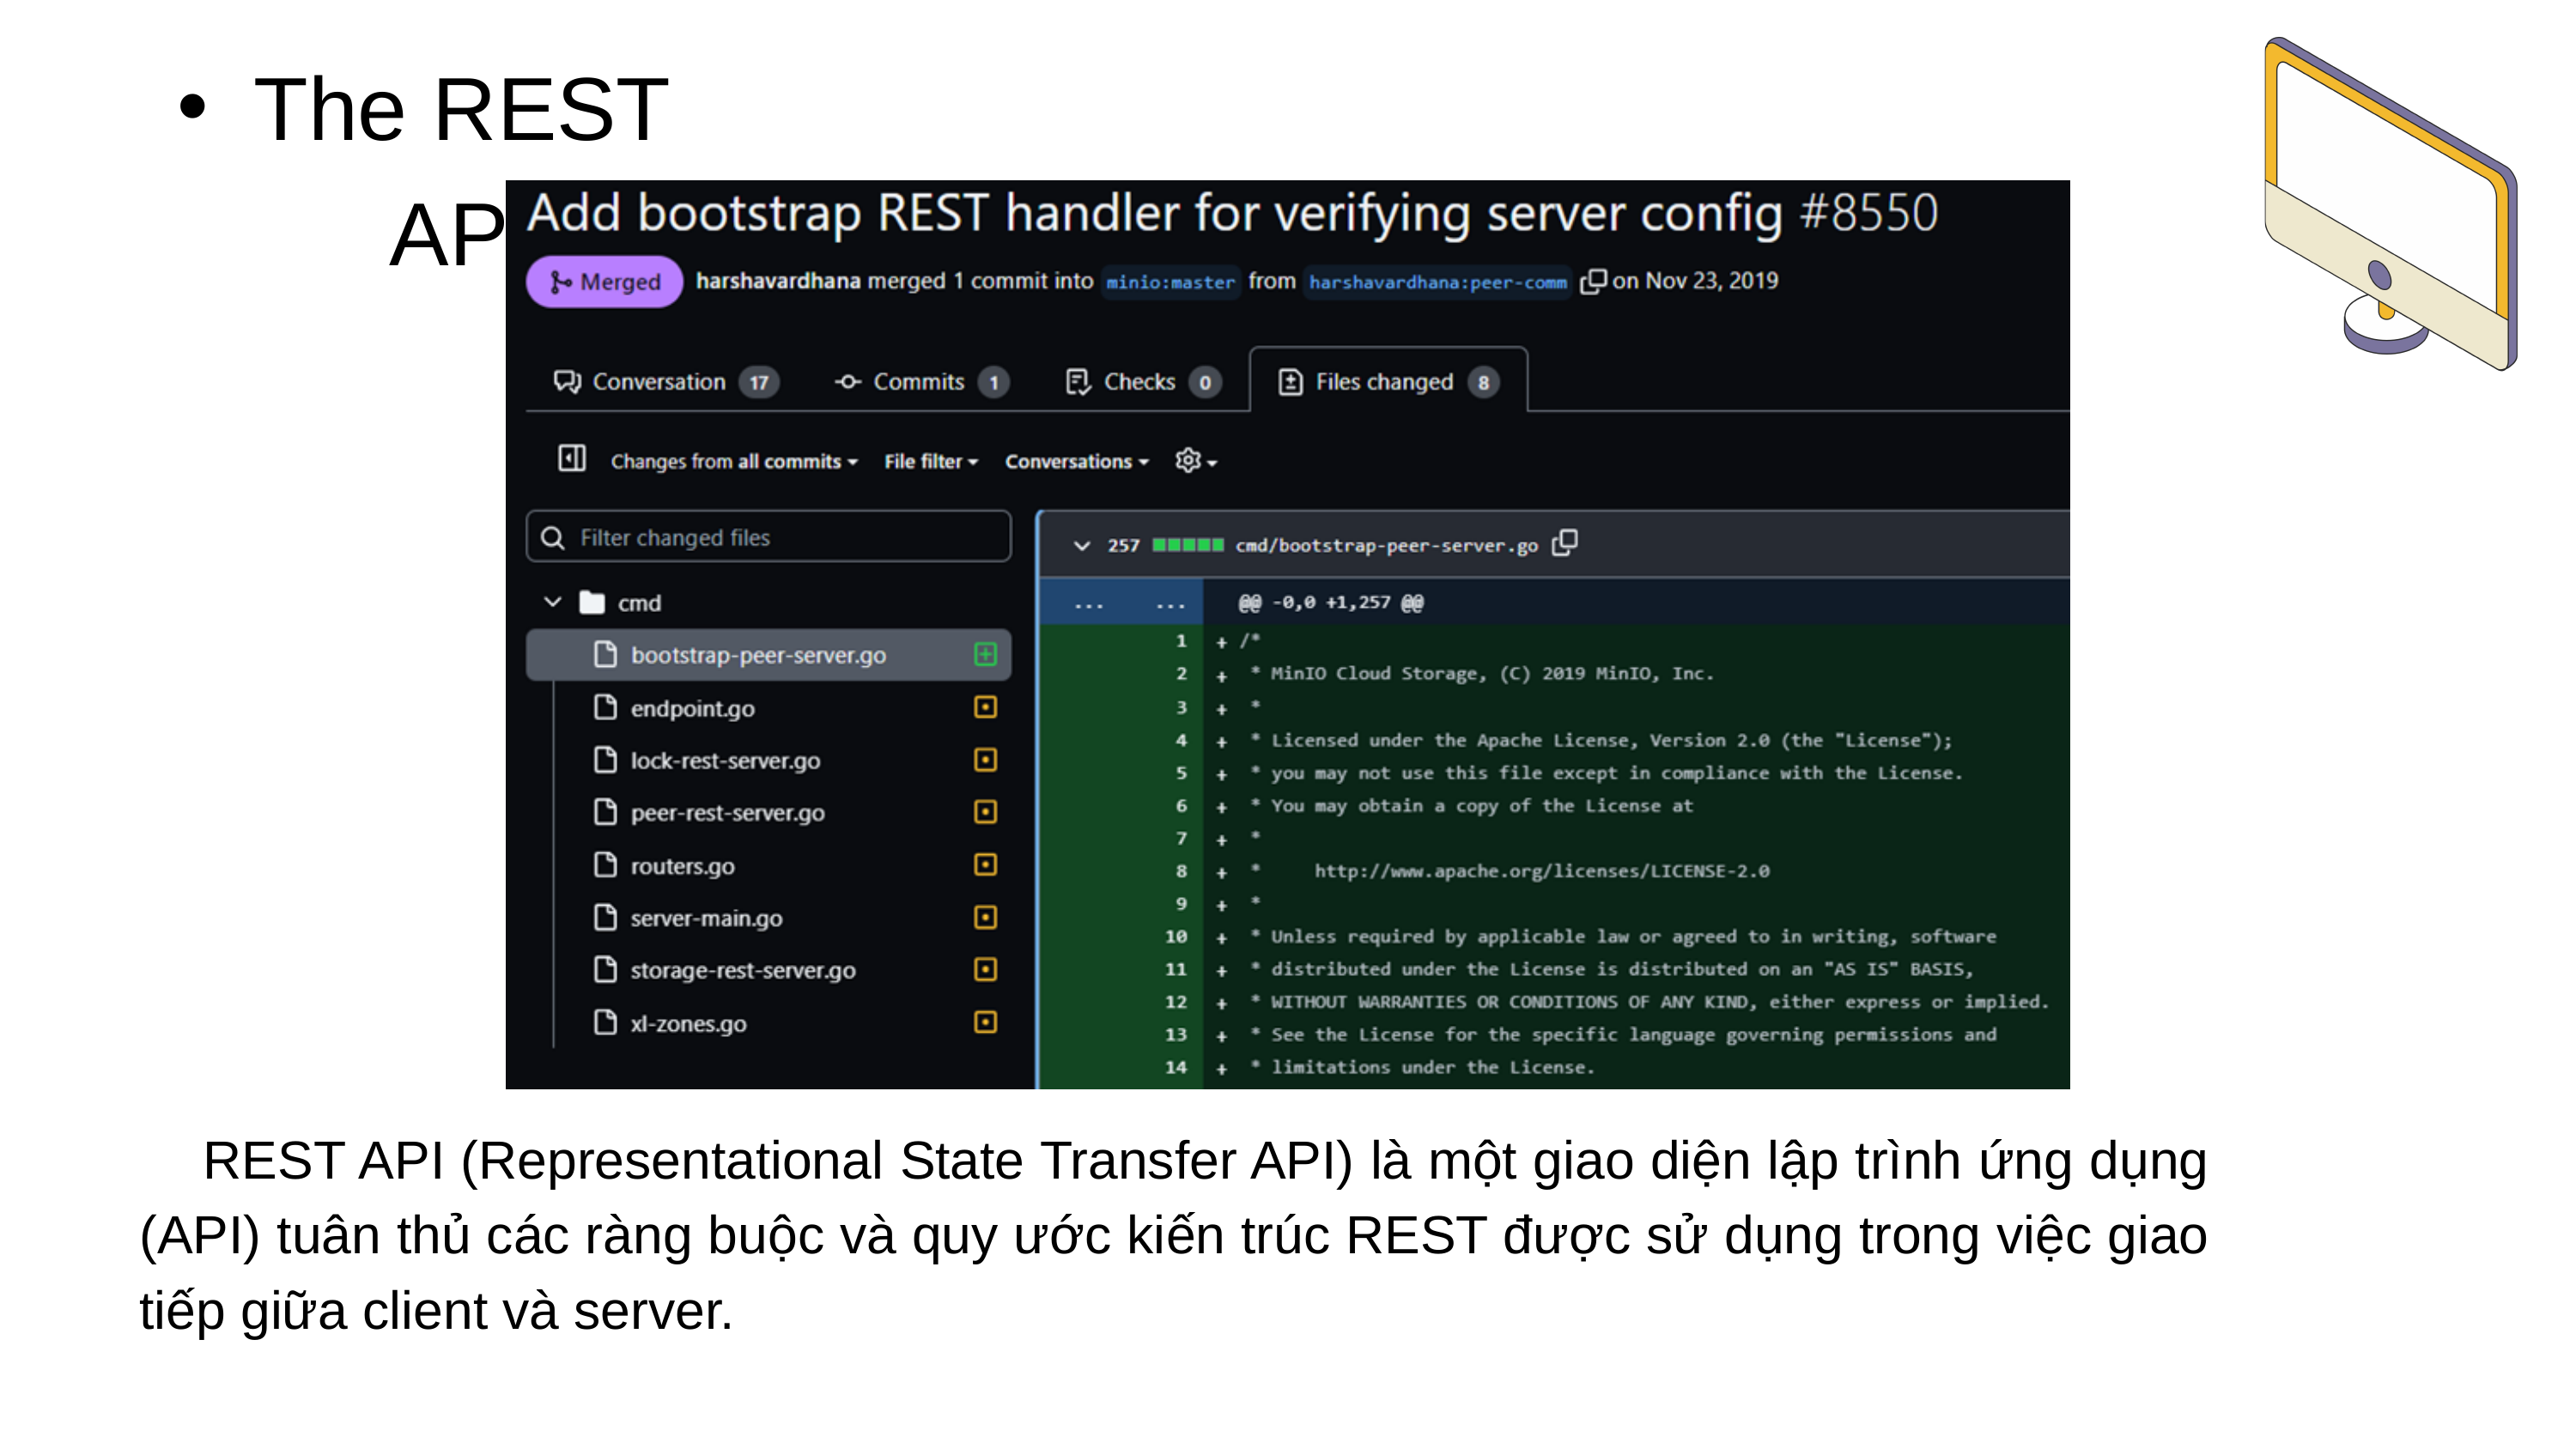

The REST API

    REST API (Representational State Transfer API) là một giao diện lập trình ứng dụng (API) tuân thủ các ràng buộc và quy ước kiến trúc REST được sử dụng trong việc giao tiếp giữa client và server.